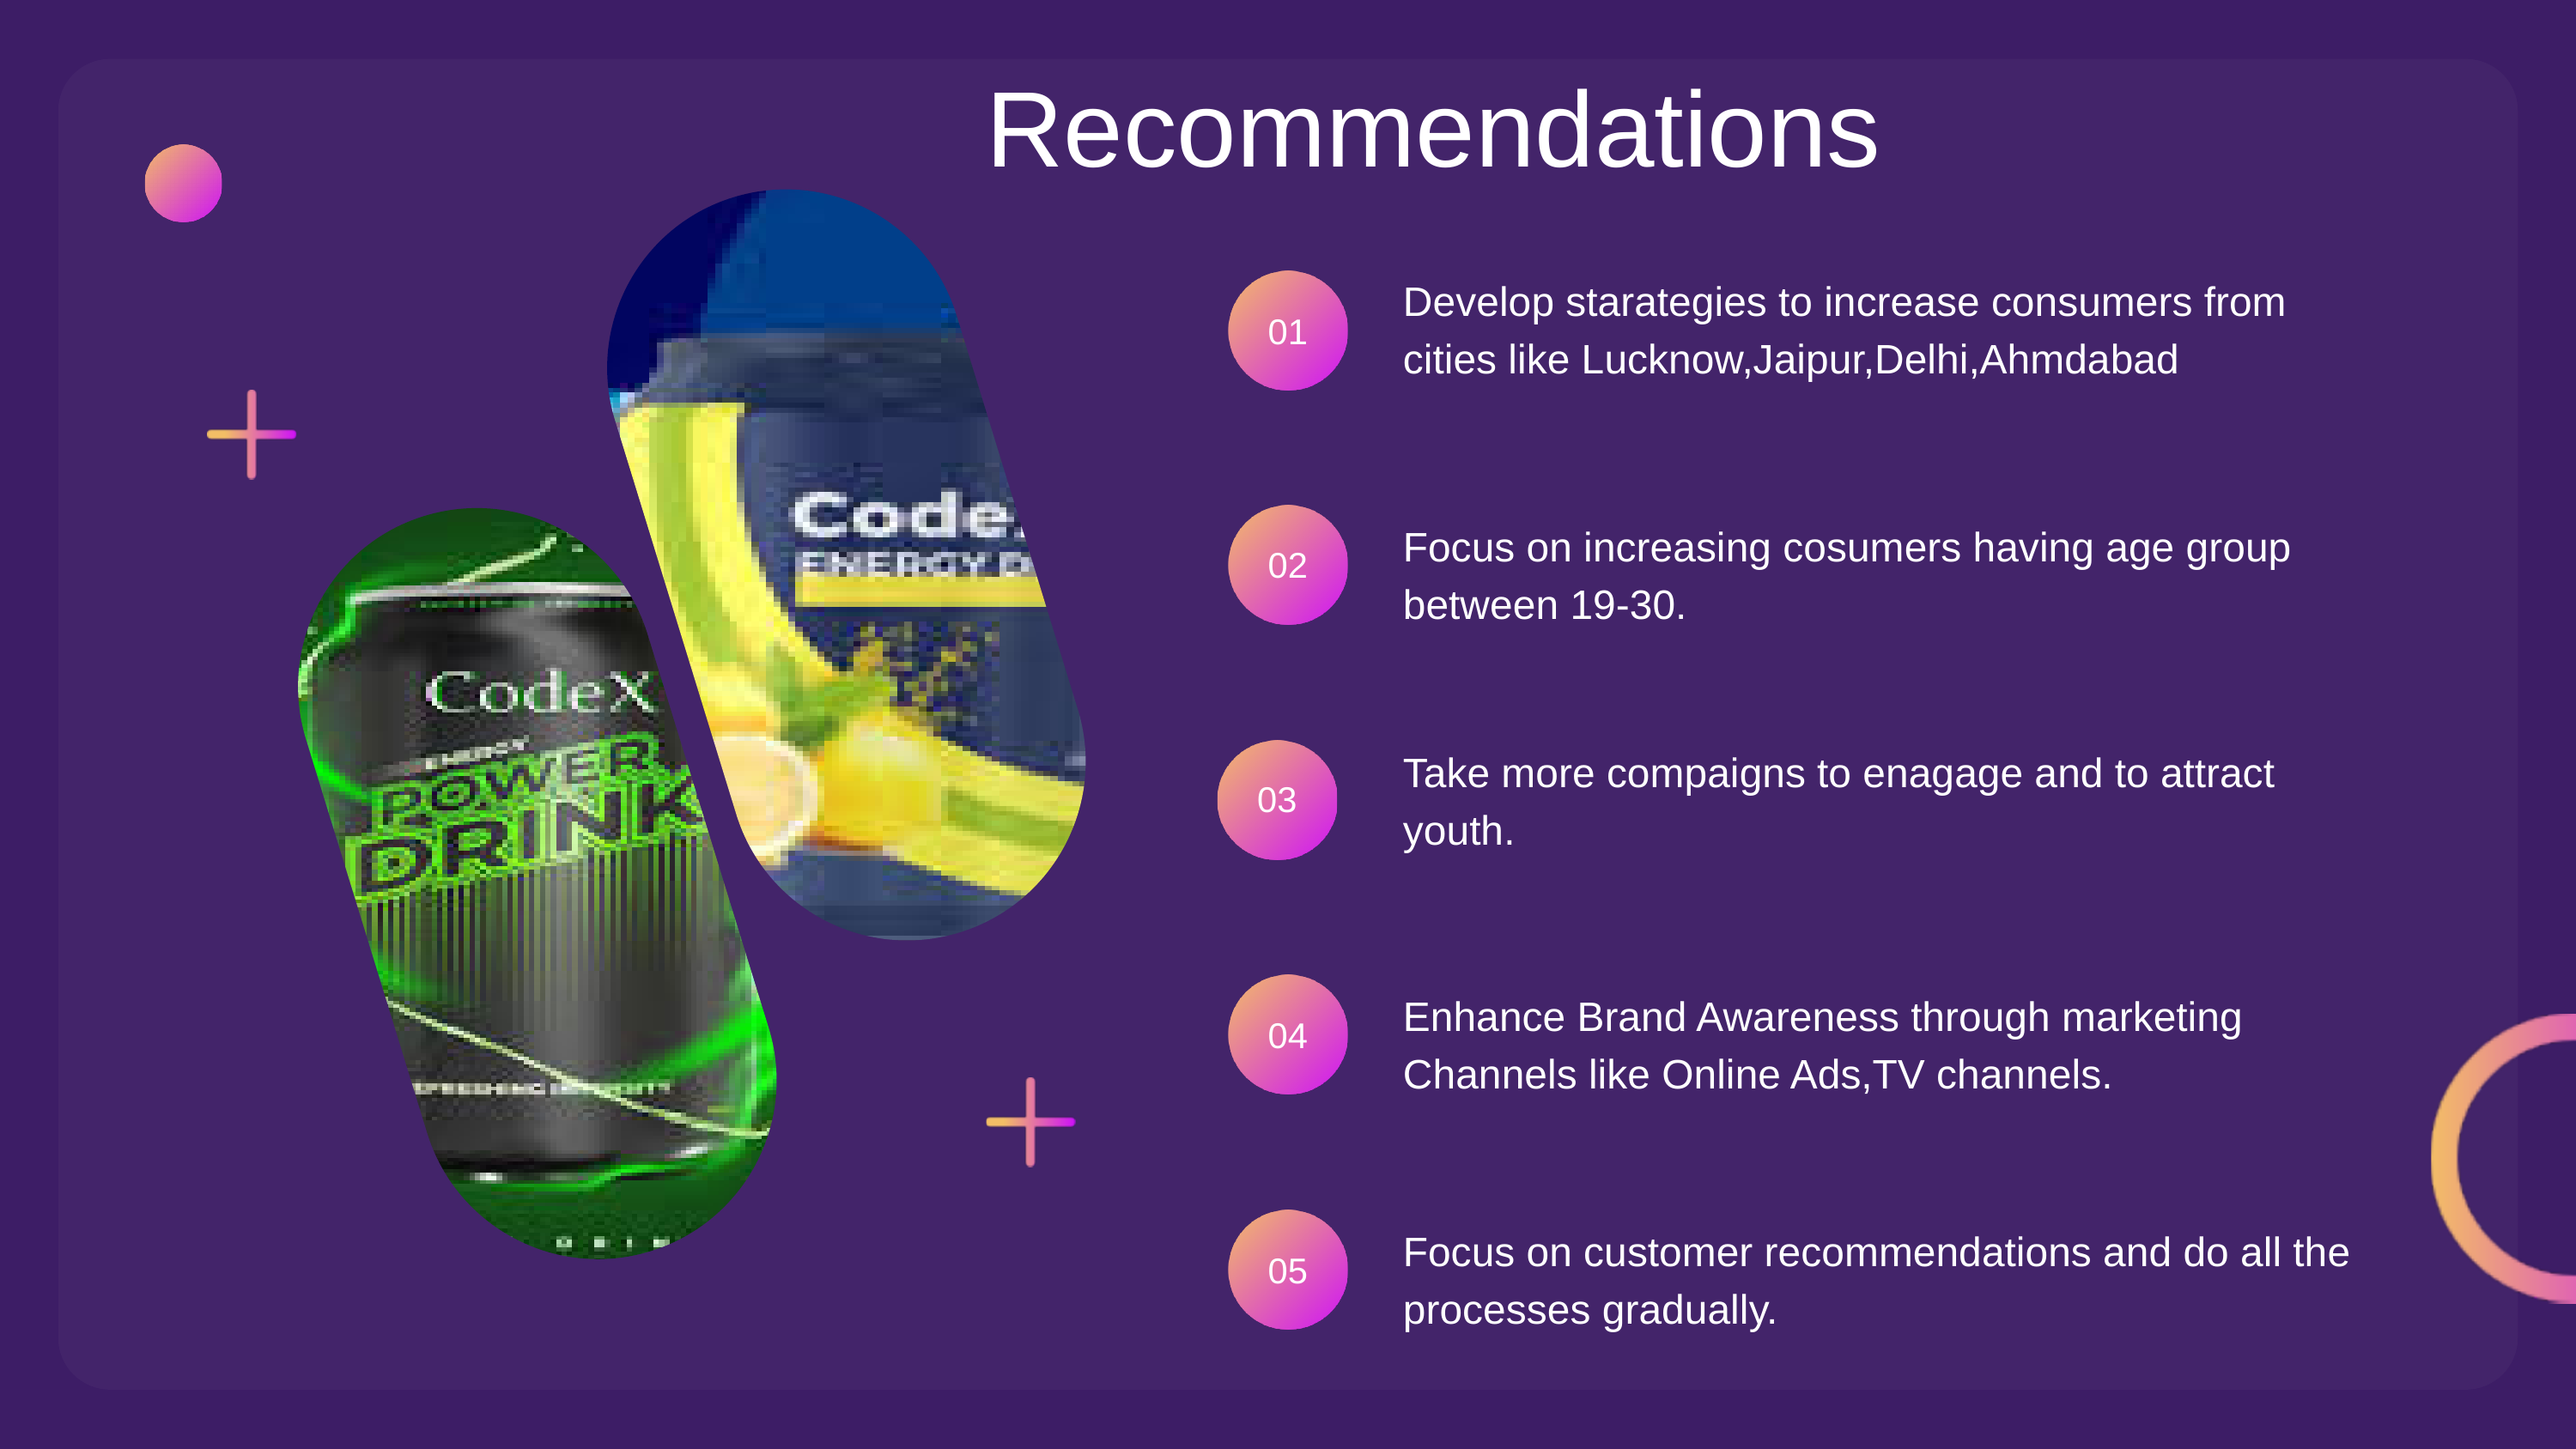

Recommendations

Develop starategies to increase consumers from cities like Lucknow,Jaipur,Delhi,Ahmdabad

01

Focus on increasing cosumers having age group between 19-30.
02
Take more compaigns to enagage and to attract youth.

03

Enhance Brand Awareness through marketing Channels like Online Ads,TV channels.
04

Focus on customer recommendations and do all the processes gradually.
05